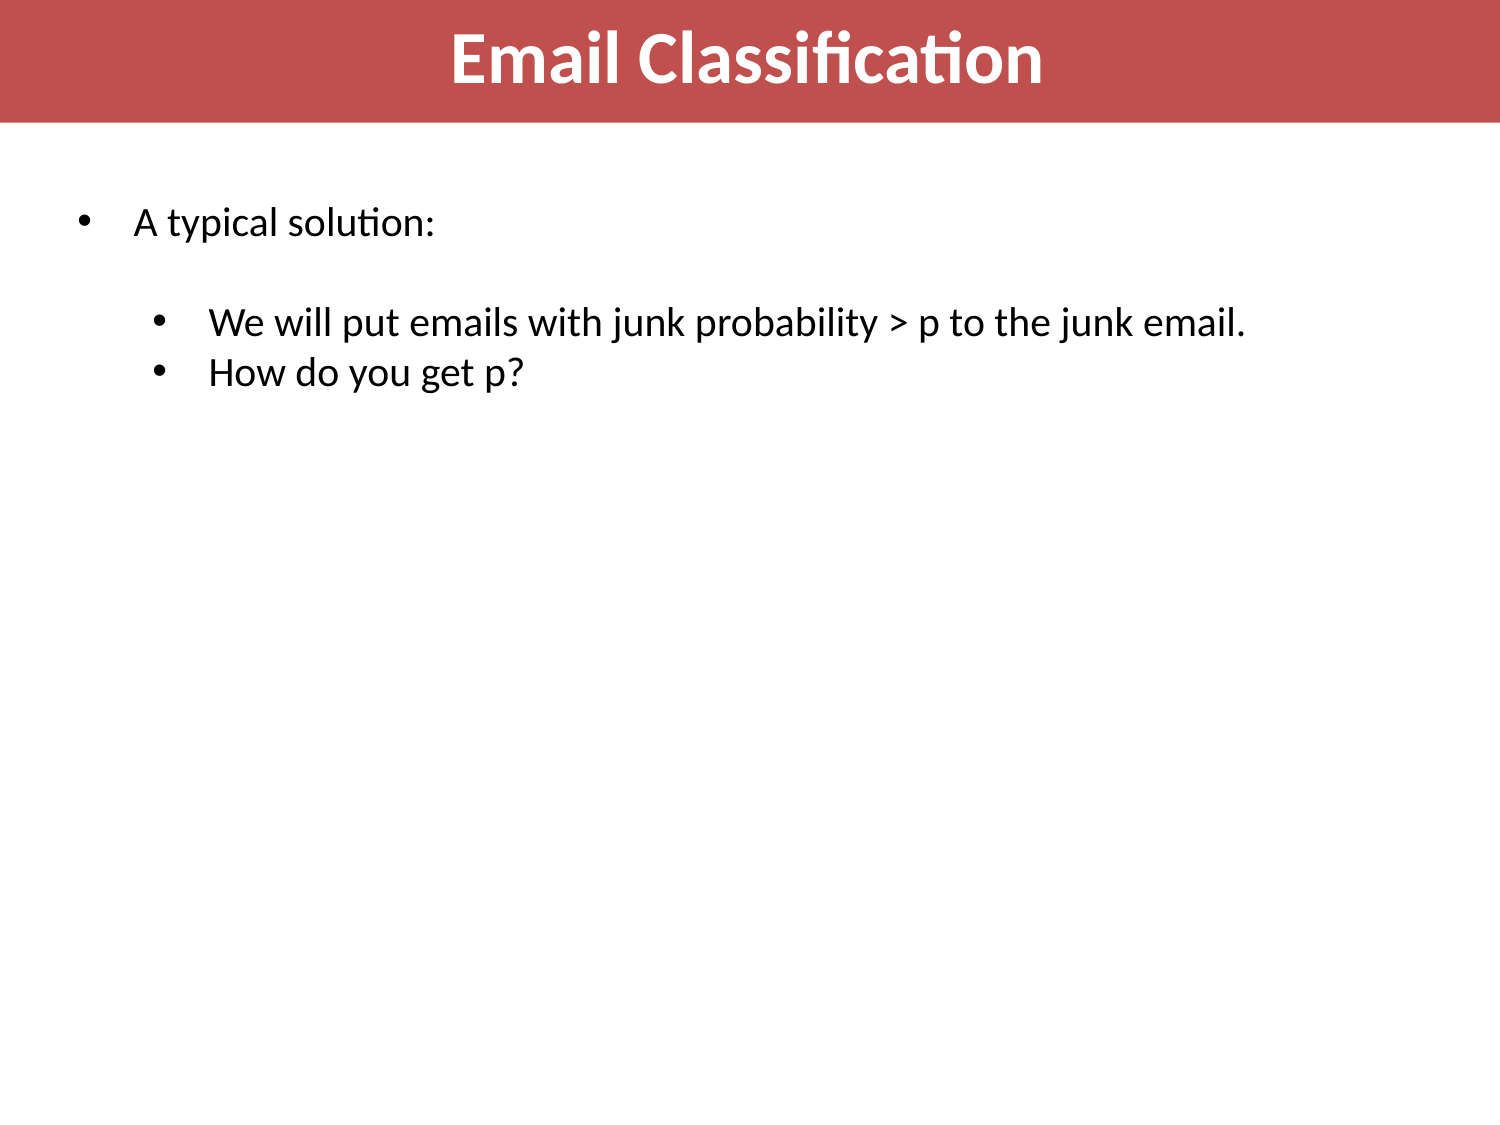

Email Classification

A typical solution:

We will put emails with junk probability > p to the junk email.
How do you get p?